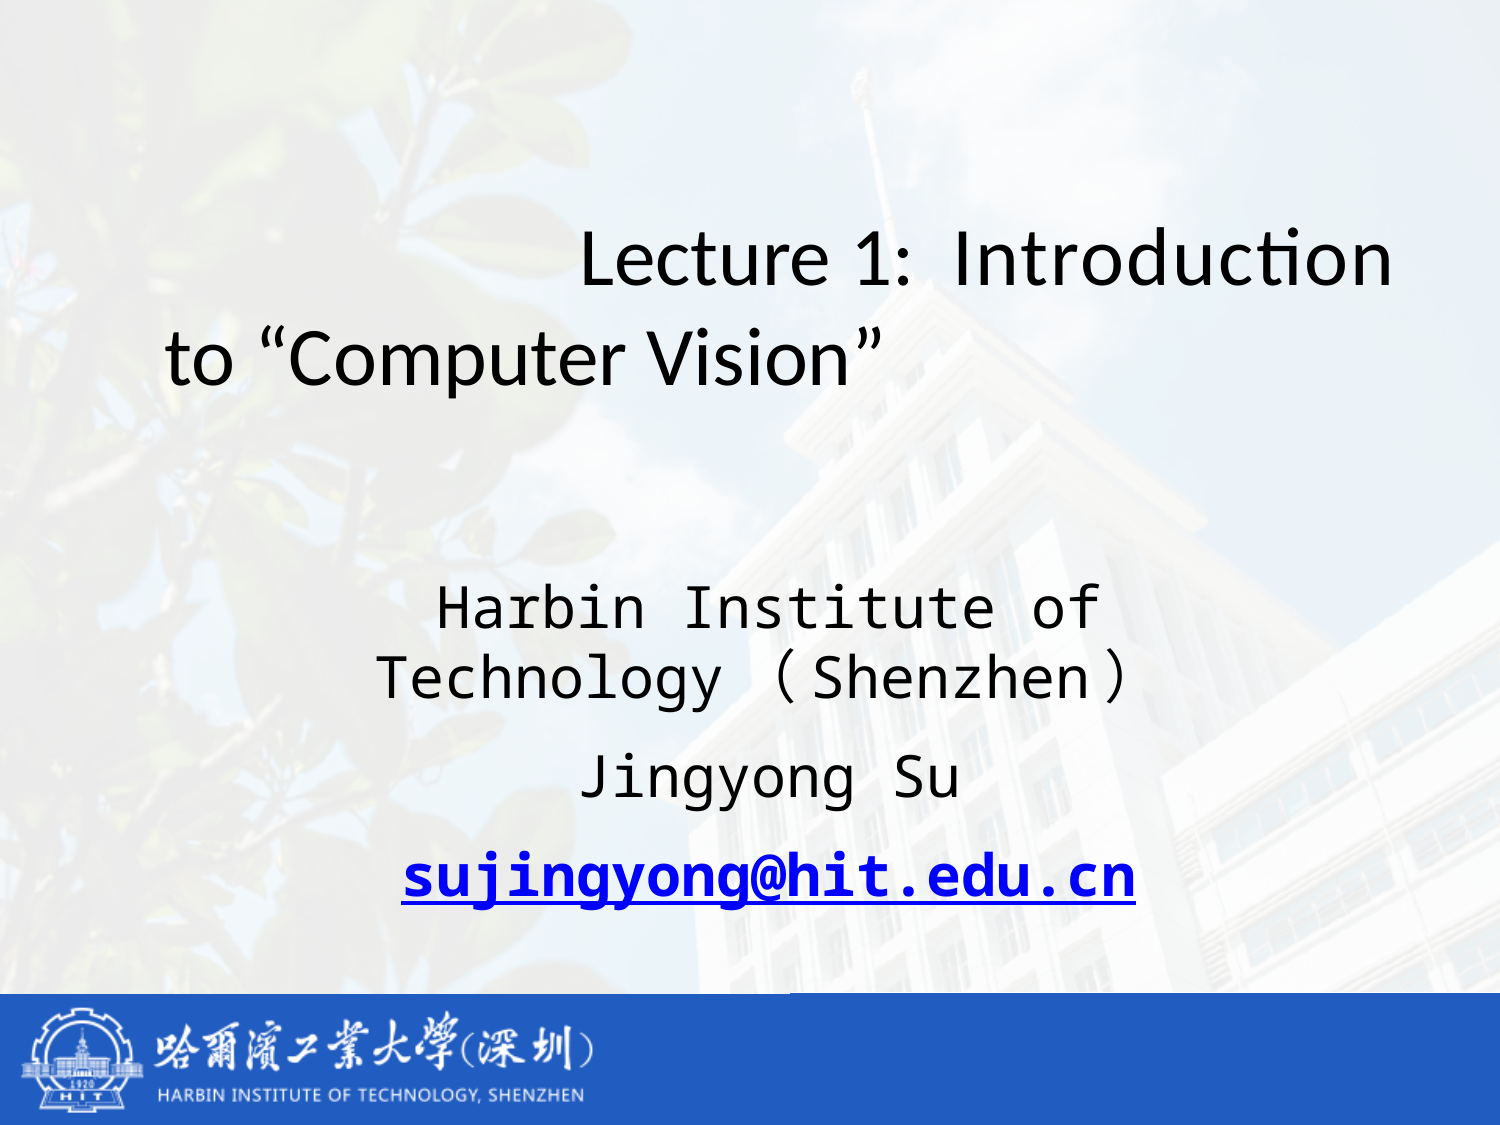

# Lecture 1:  Introduction to “Computer Vision”
Harbin Institute of Technology（Shenzhen）
Jingyong Su
sujingyong@hit.edu.cn